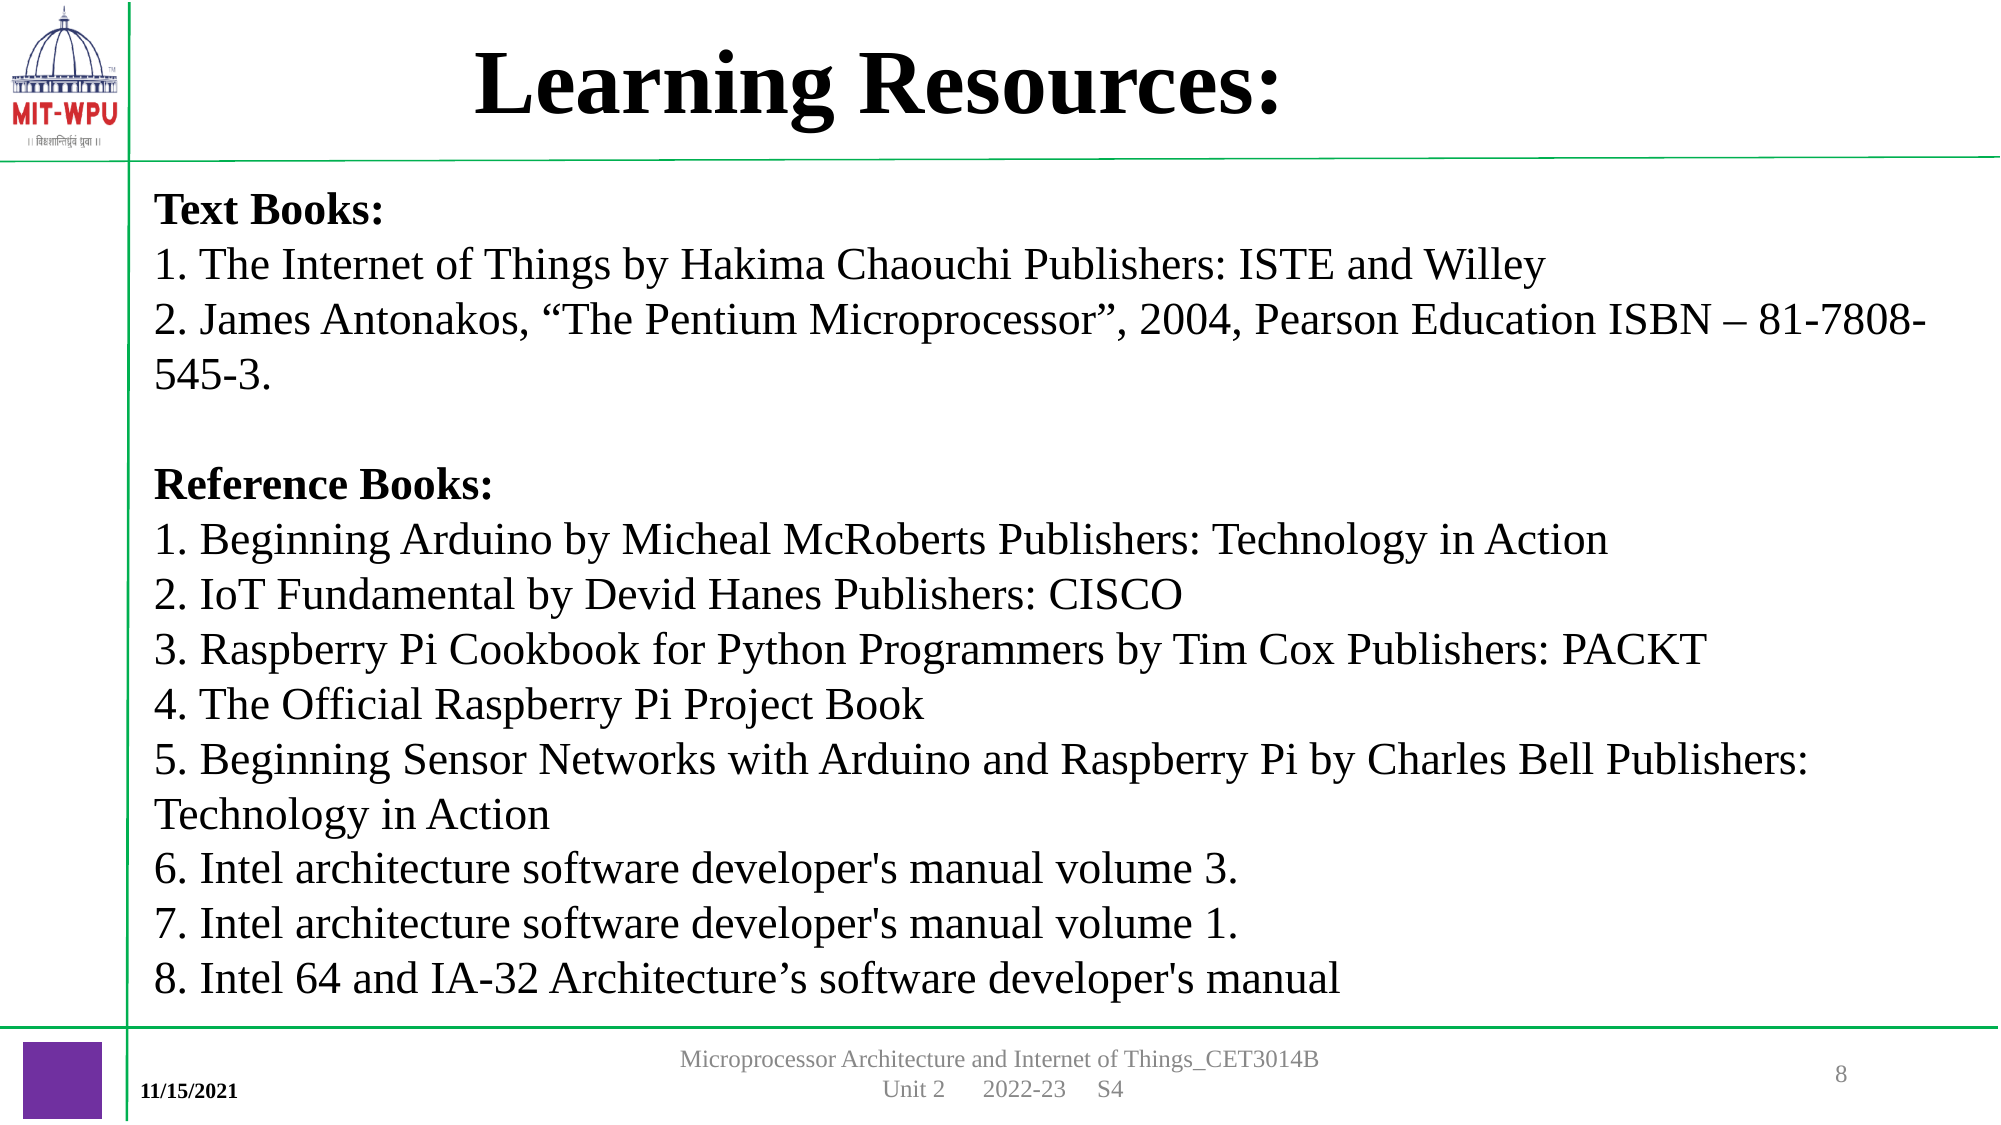

# Learning Resources:

Text Books:
1. The Internet of Things by Hakima Chaouchi Publishers: ISTE and Willey
2. James Antonakos, “The Pentium Microprocessor”, 2004, Pearson Education ISBN – 81-7808-545-3.

Reference Books:
1. Beginning Arduino by Micheal McRoberts Publishers: Technology in Action
2. IoT Fundamental by Devid Hanes Publishers: CISCO
3. Raspberry Pi Cookbook for Python Programmers by Tim Cox Publishers: PACKT
4. The Official Raspberry Pi Project Book
5. Beginning Sensor Networks with Arduino and Raspberry Pi by Charles Bell Publishers: Technology in Action
6. Intel architecture software developer's manual volume 3.
7. Intel architecture software developer's manual volume 1.
8. Intel 64 and IA-32 Architecture’s software developer's manual

Microprocessor Architecture and Internet of Things_CET3014B    Unit 2      2022-23     S4
8
11/15/2021